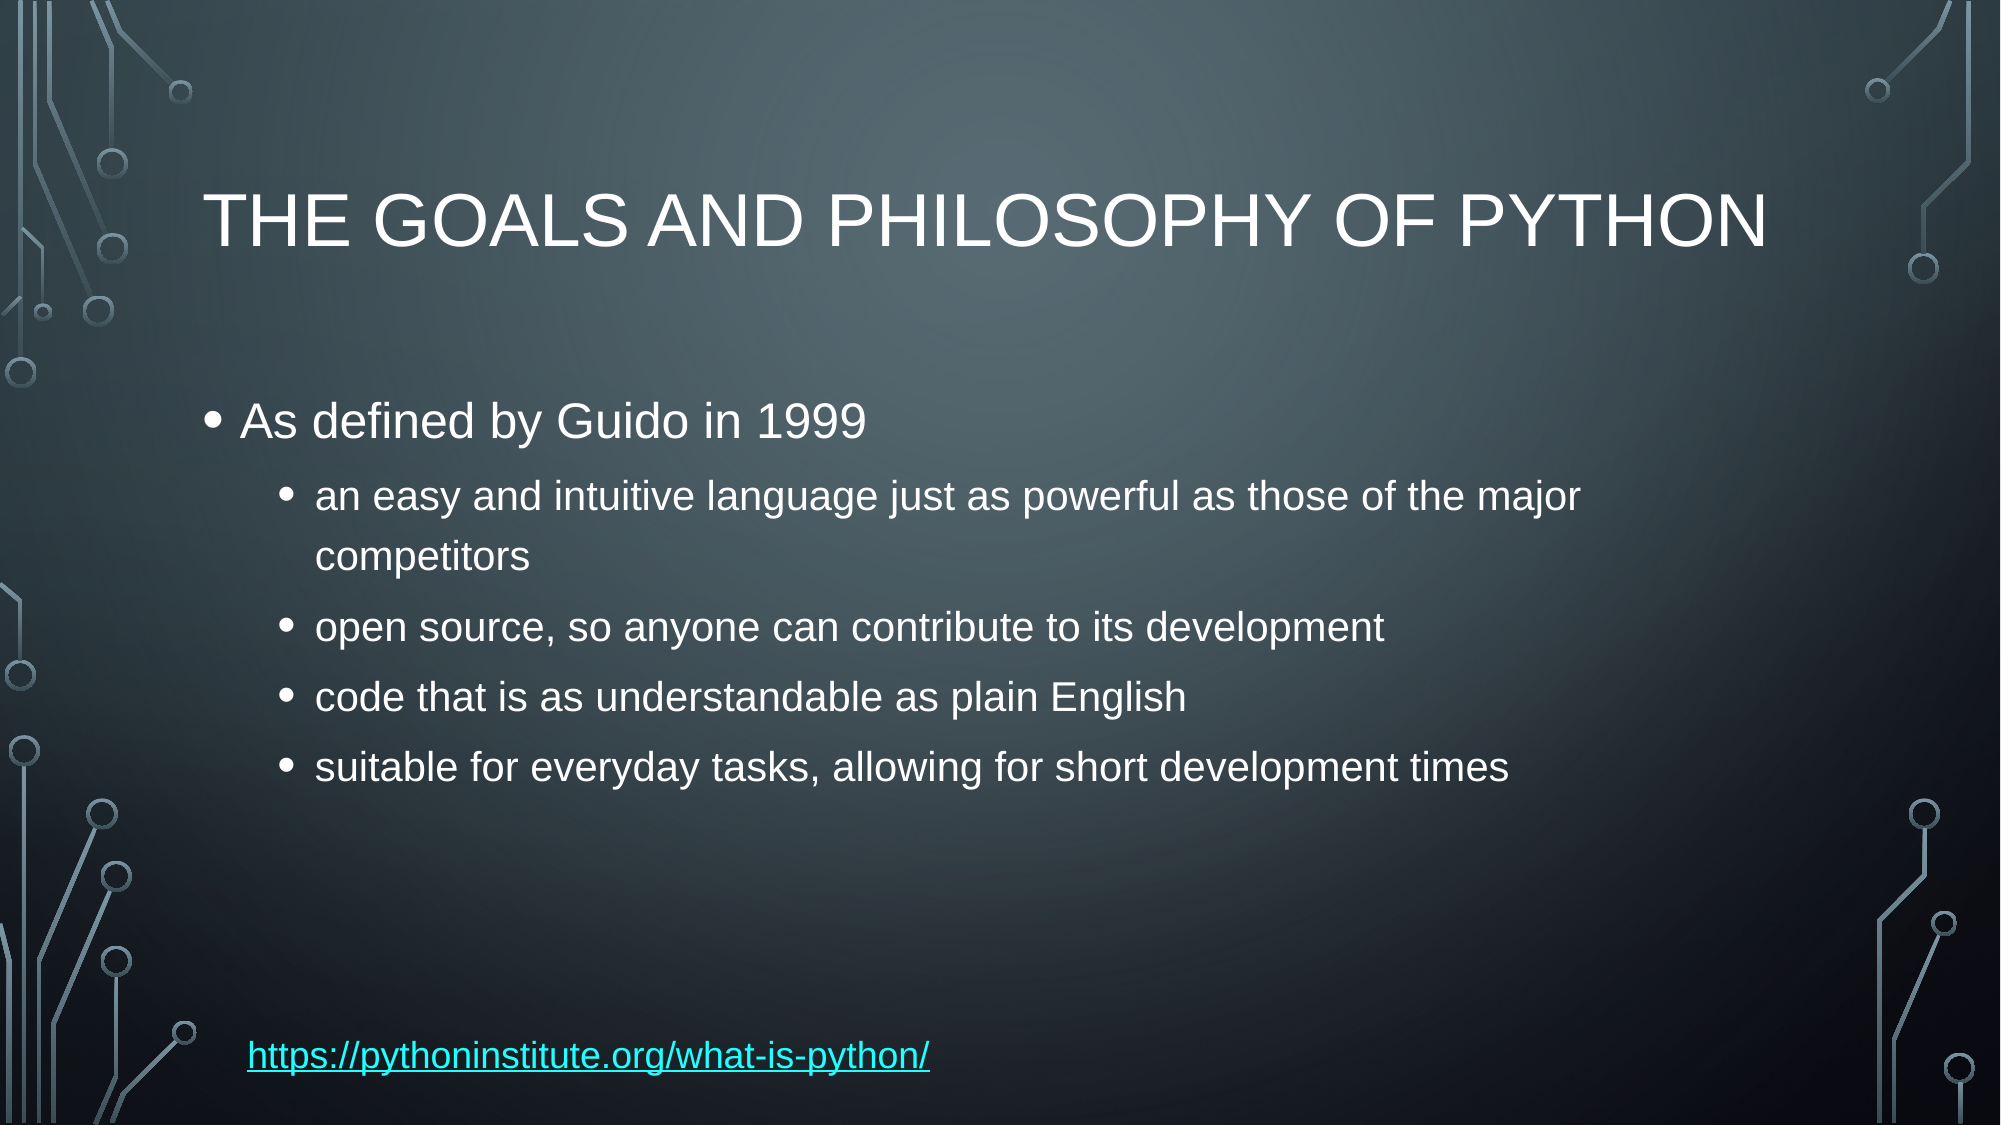

# The Goals and philosophy of Python
As defined by Guido in 1999
an easy and intuitive language just as powerful as those of the major competitors
open source, so anyone can contribute to its development
code that is as understandable as plain English
suitable for everyday tasks, allowing for short development times
https://pythoninstitute.org/what-is-python/